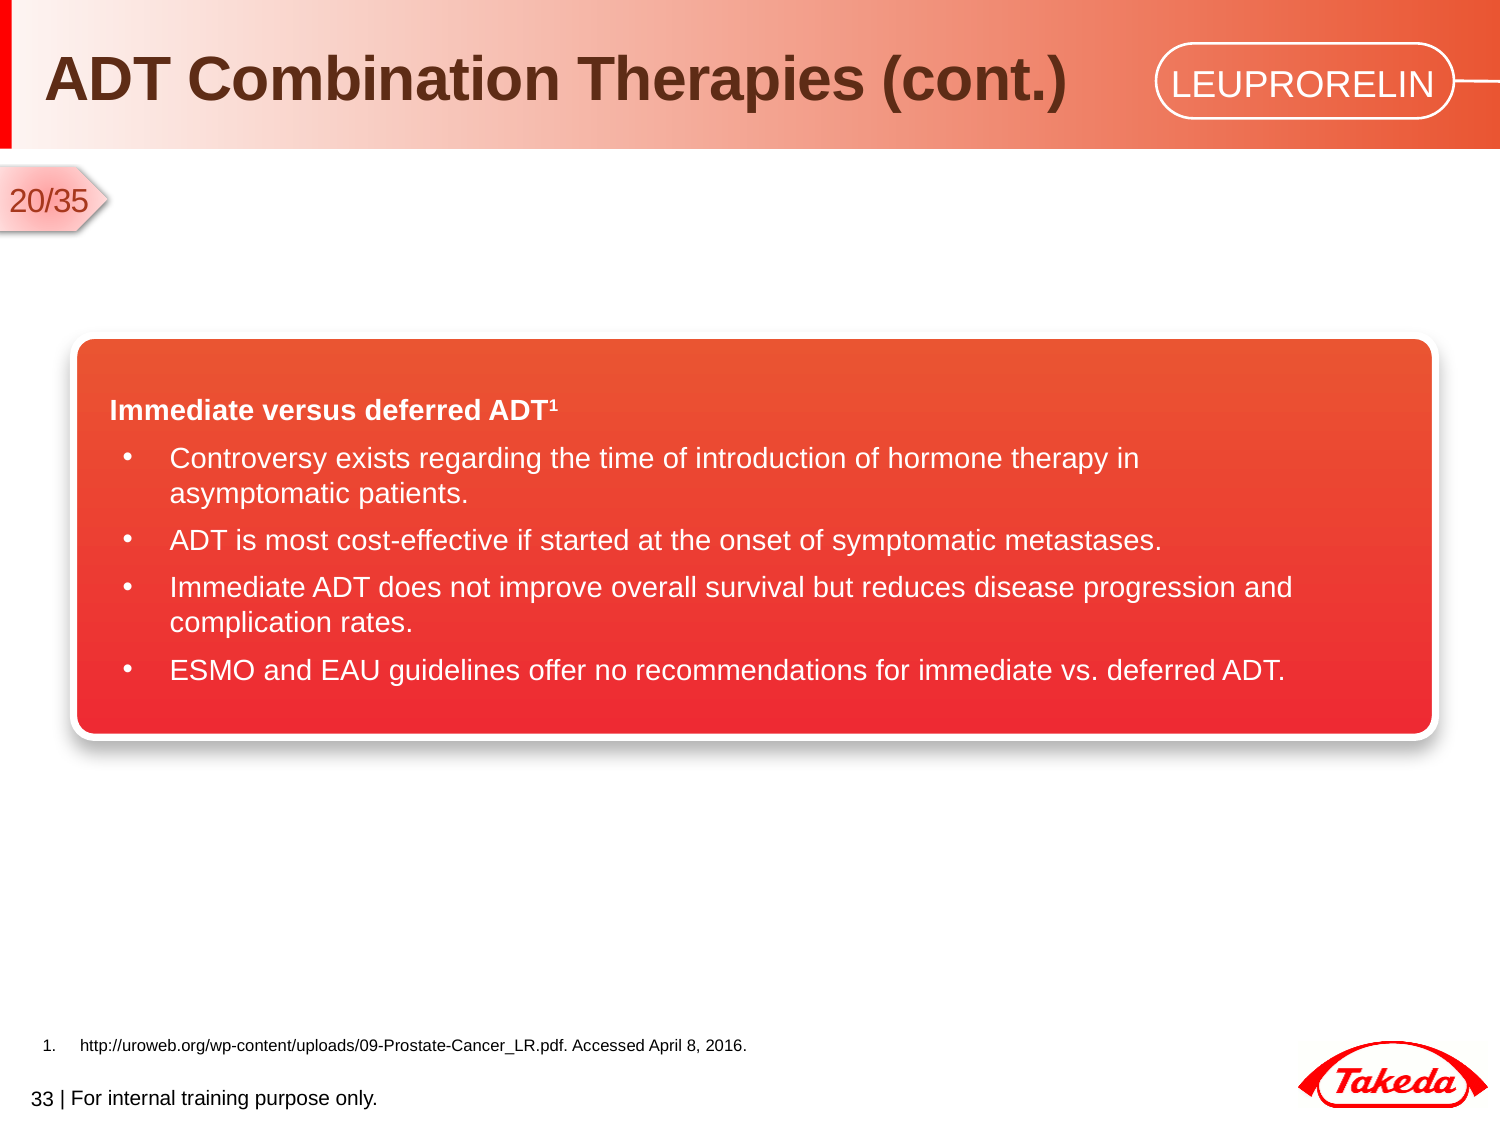

# ADT Combination Therapies (cont.)

20/35

Immediate versus deferred ADT1
Controversy exists regarding the time of introduction of hormone therapy in
asymptomatic patients.
ADT is most cost-effective if started at the onset of symptomatic metastases.
Immediate ADT does not improve overall survival but reduces disease progression and complication rates.
ESMO and EAU guidelines offer no recommendations for immediate vs. deferred ADT.
http://uroweb.org/wp-content/uploads/09-Prostate-Cancer_LR.pdf. Accessed April 8, 2016.